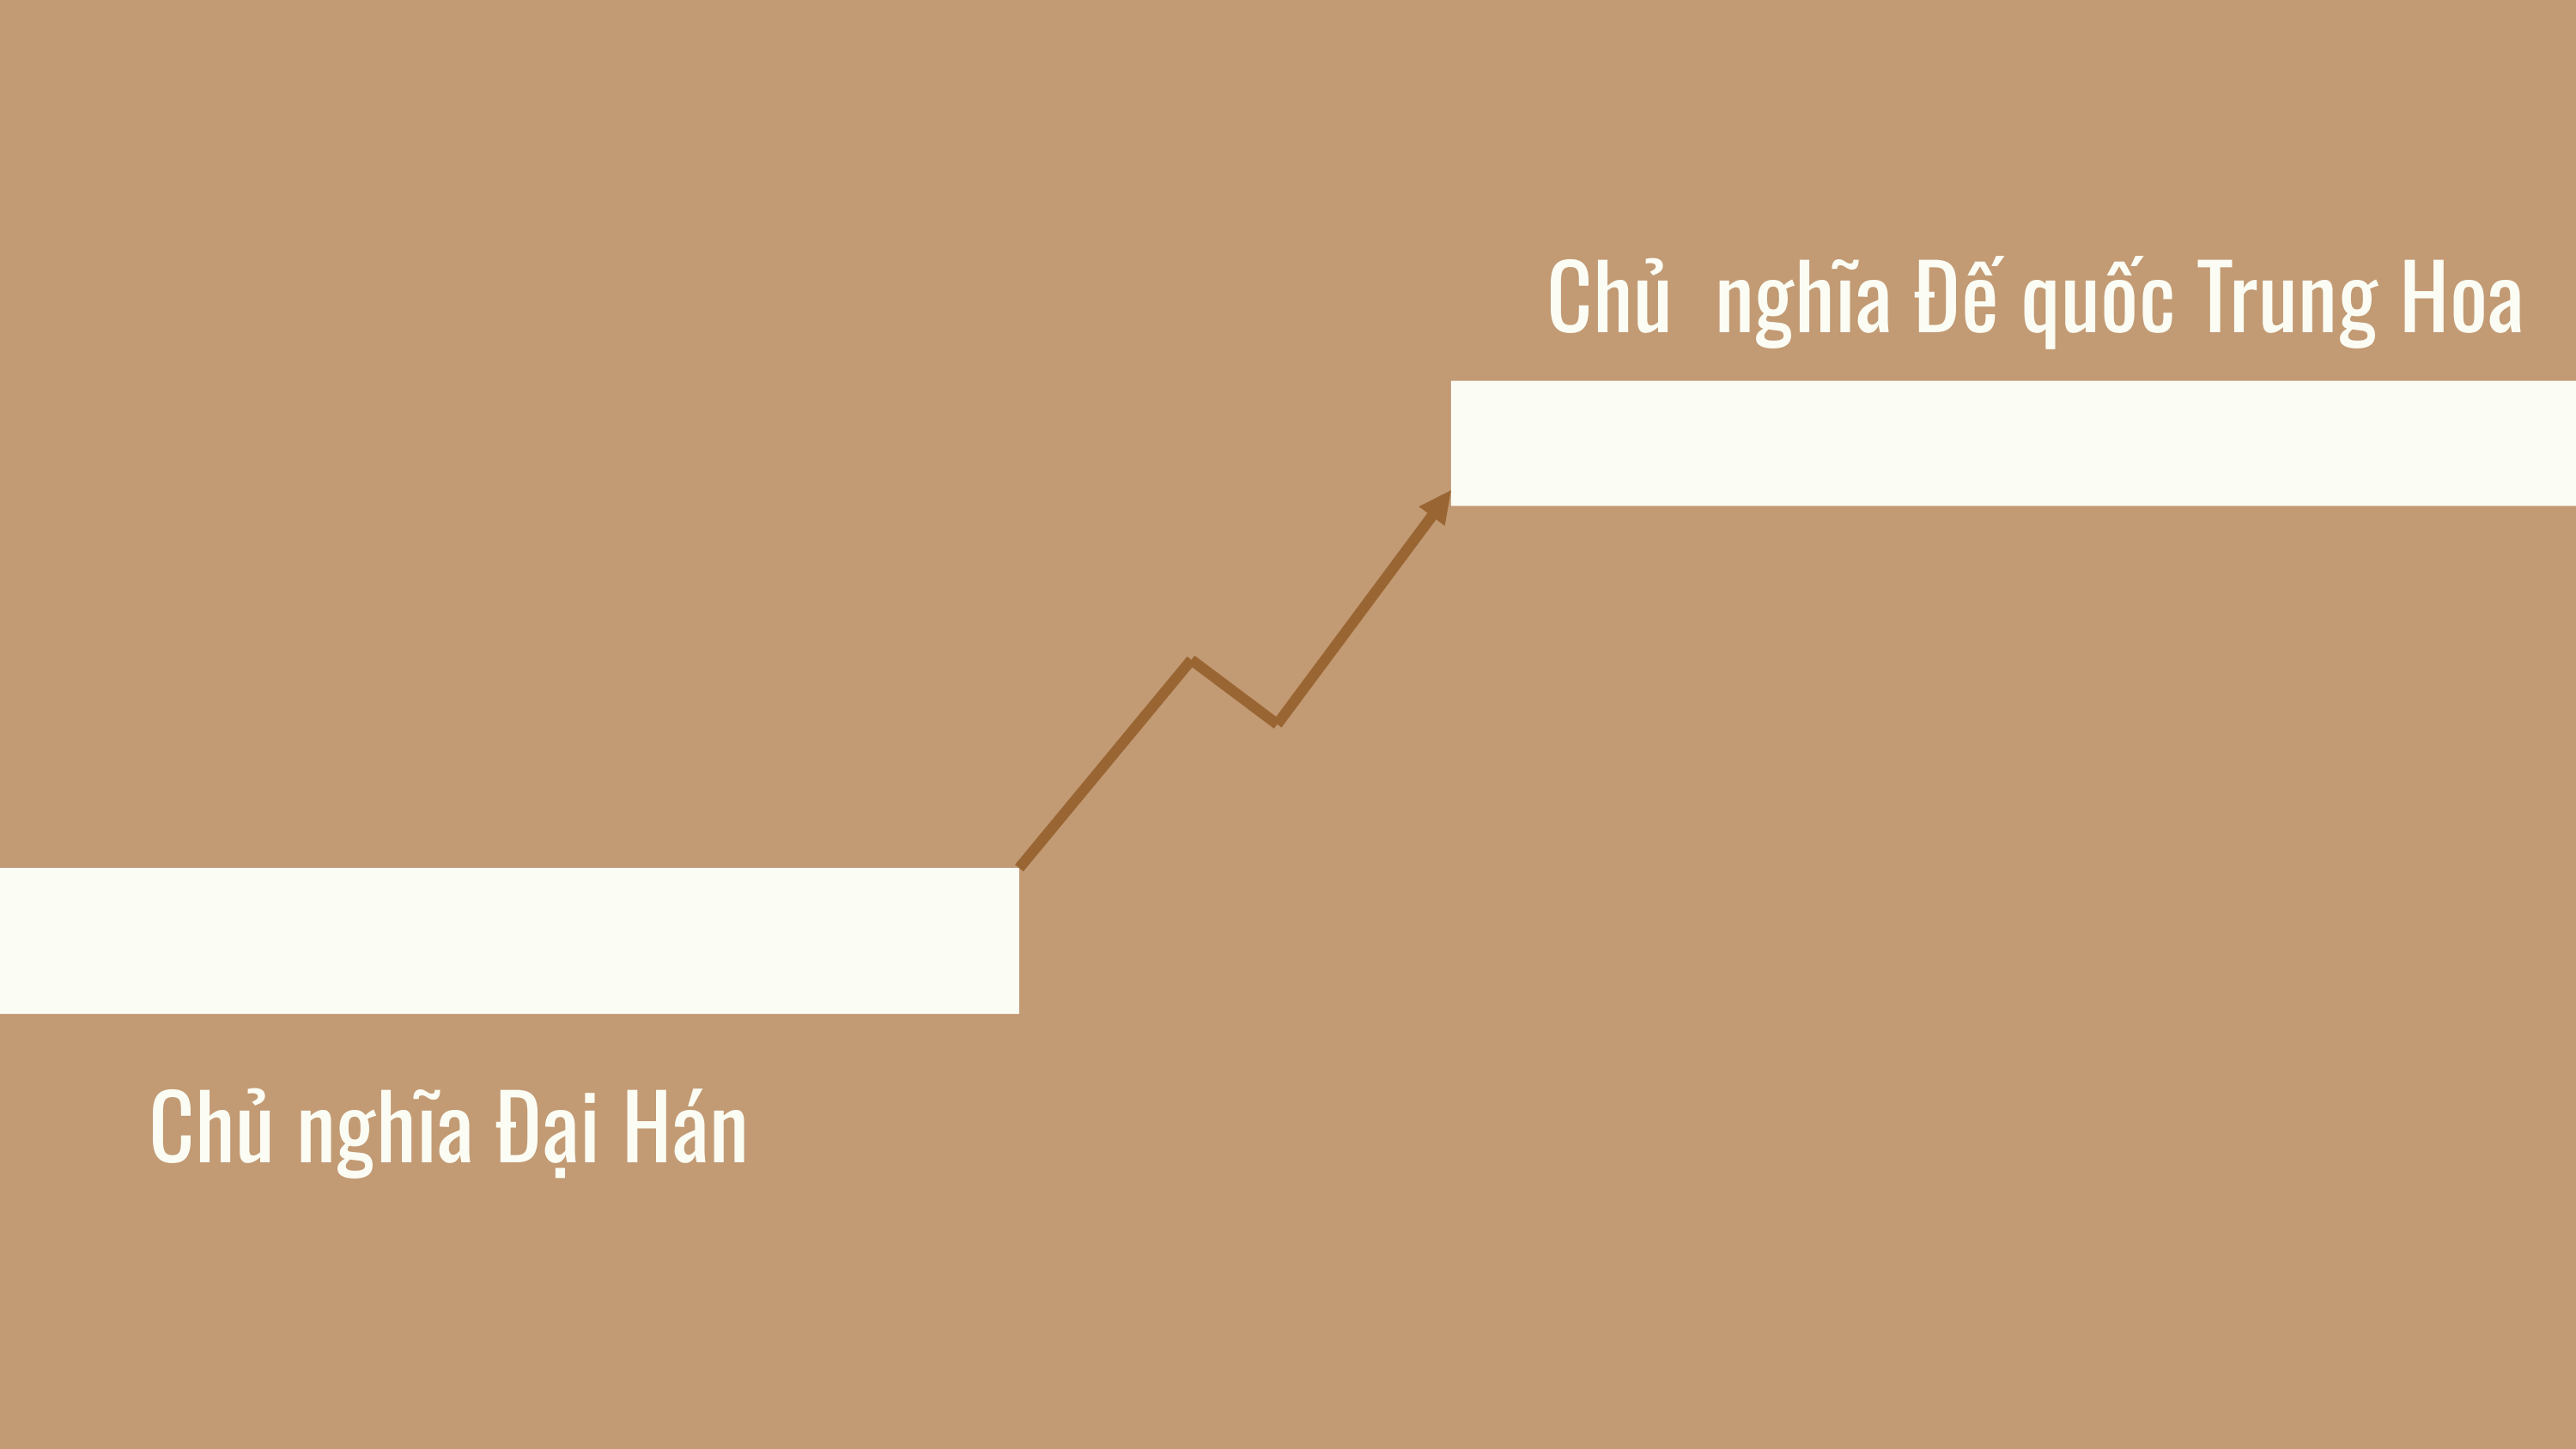

Chủ  nghĩa Đế quốc Trung Hoa

Chủ nghĩa Đại Hán